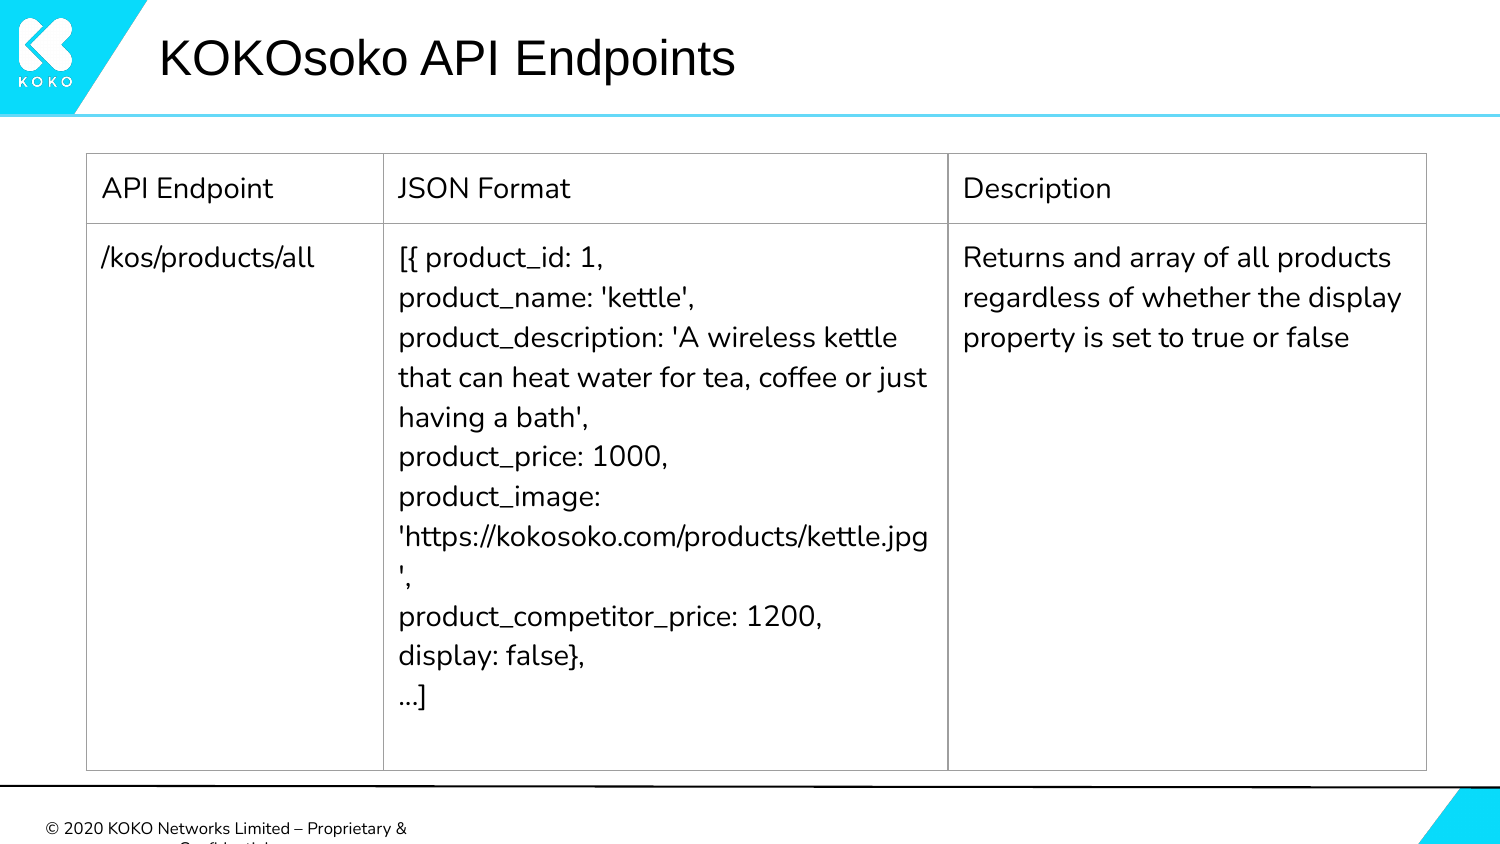

# KOKOsoko API Endpoints
| API Endpoint | JSON Format | Description |
| --- | --- | --- |
| /kos/products/all | [{ product\_id: 1, product\_name: 'kettle', product\_description: 'A wireless kettle that can heat water for tea, coffee or just having a bath', product\_price: 1000, product\_image: 'https://kokosoko.com/products/kettle.jpg', product\_competitor\_price: 1200, display: false}, ...] | Returns and array of all products regardless of whether the display property is set to true or false |